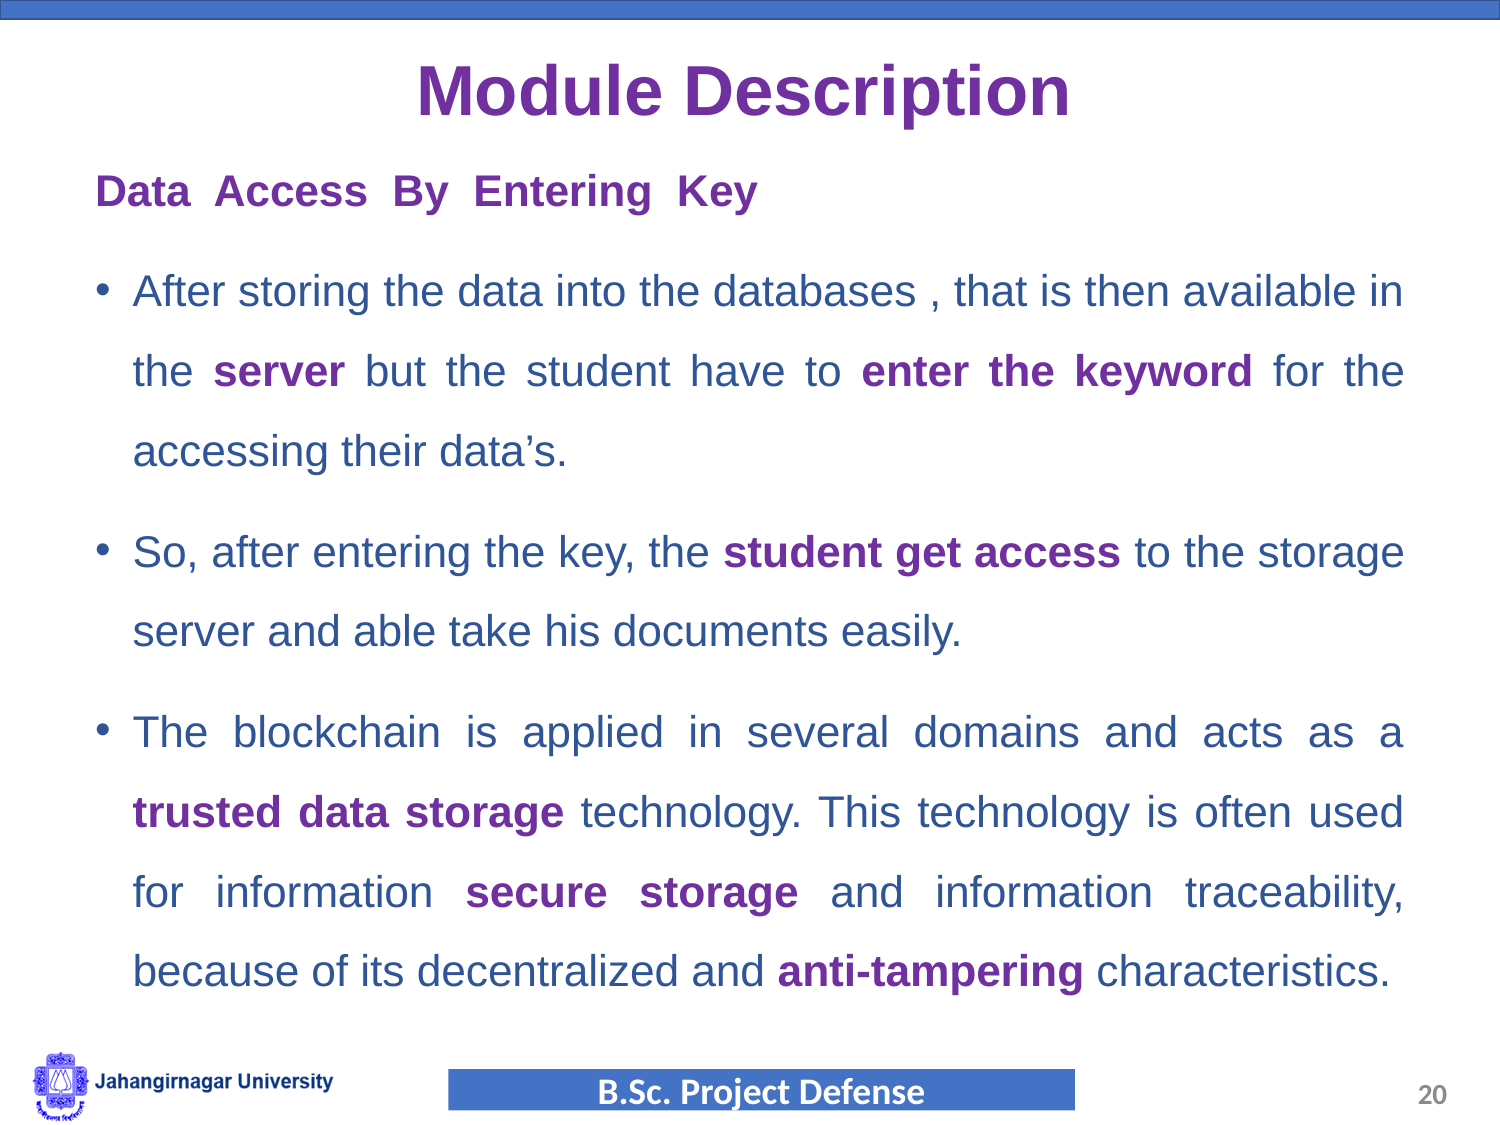

# Module Description
Data  Access  By  Entering  Key
After storing the data into the databases , that is then available in the server but the student have to enter the keyword for the accessing their data’s.
So, after entering the key, the student get access to the storage server and able take his documents easily.
The blockchain is applied in several domains and acts as a trusted data storage technology. This technology is often used for information secure storage and information traceability, because of its decentralized and anti-tampering characteristics.

20